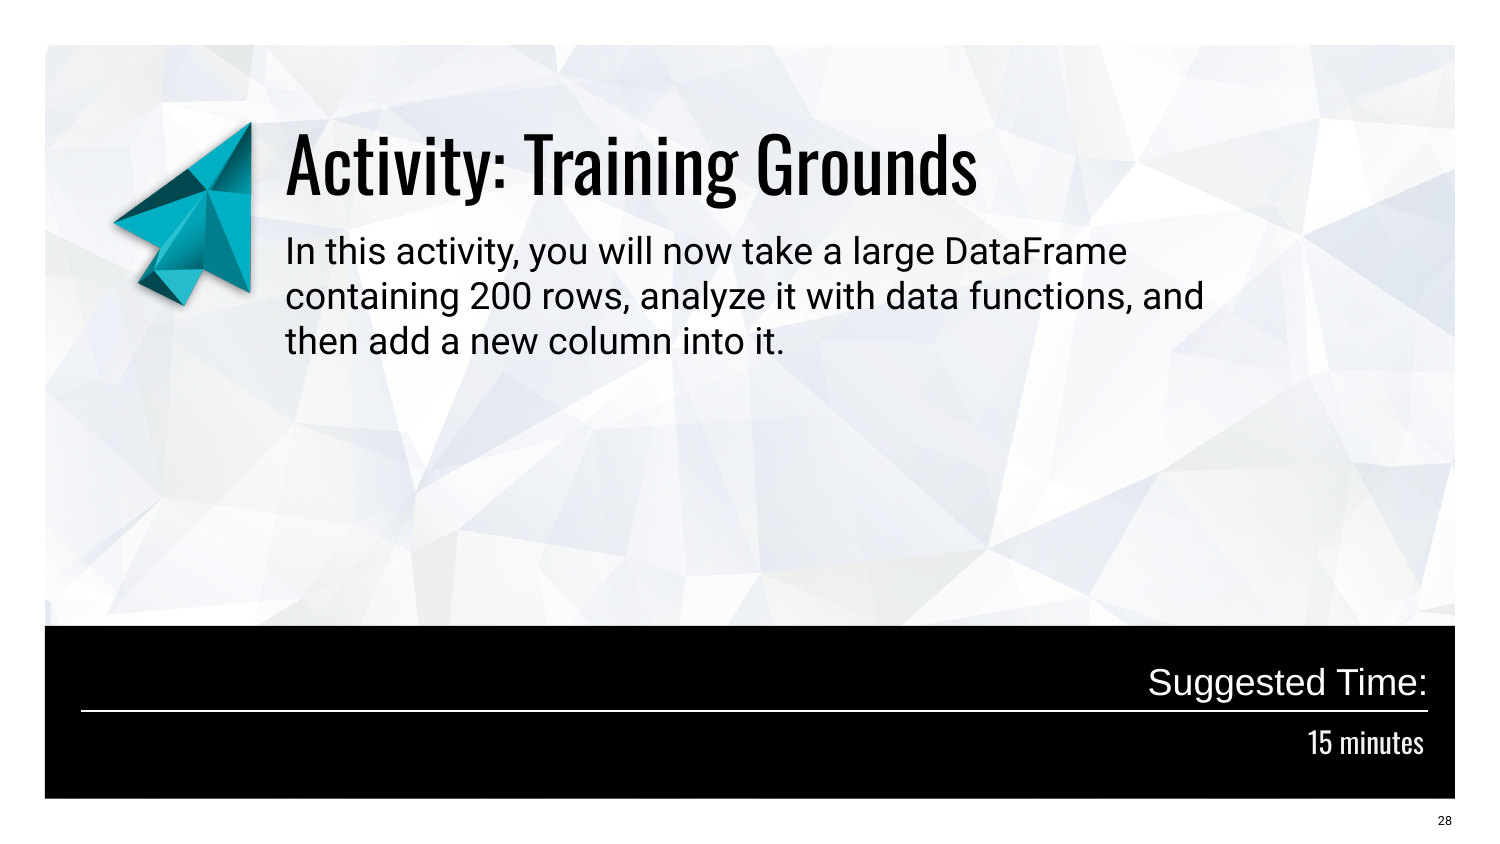

# Activity: Training Grounds
In this activity, you will now take a large DataFrame containing 200 rows, analyze it with data functions, and then add a new column into it.

15 minutes